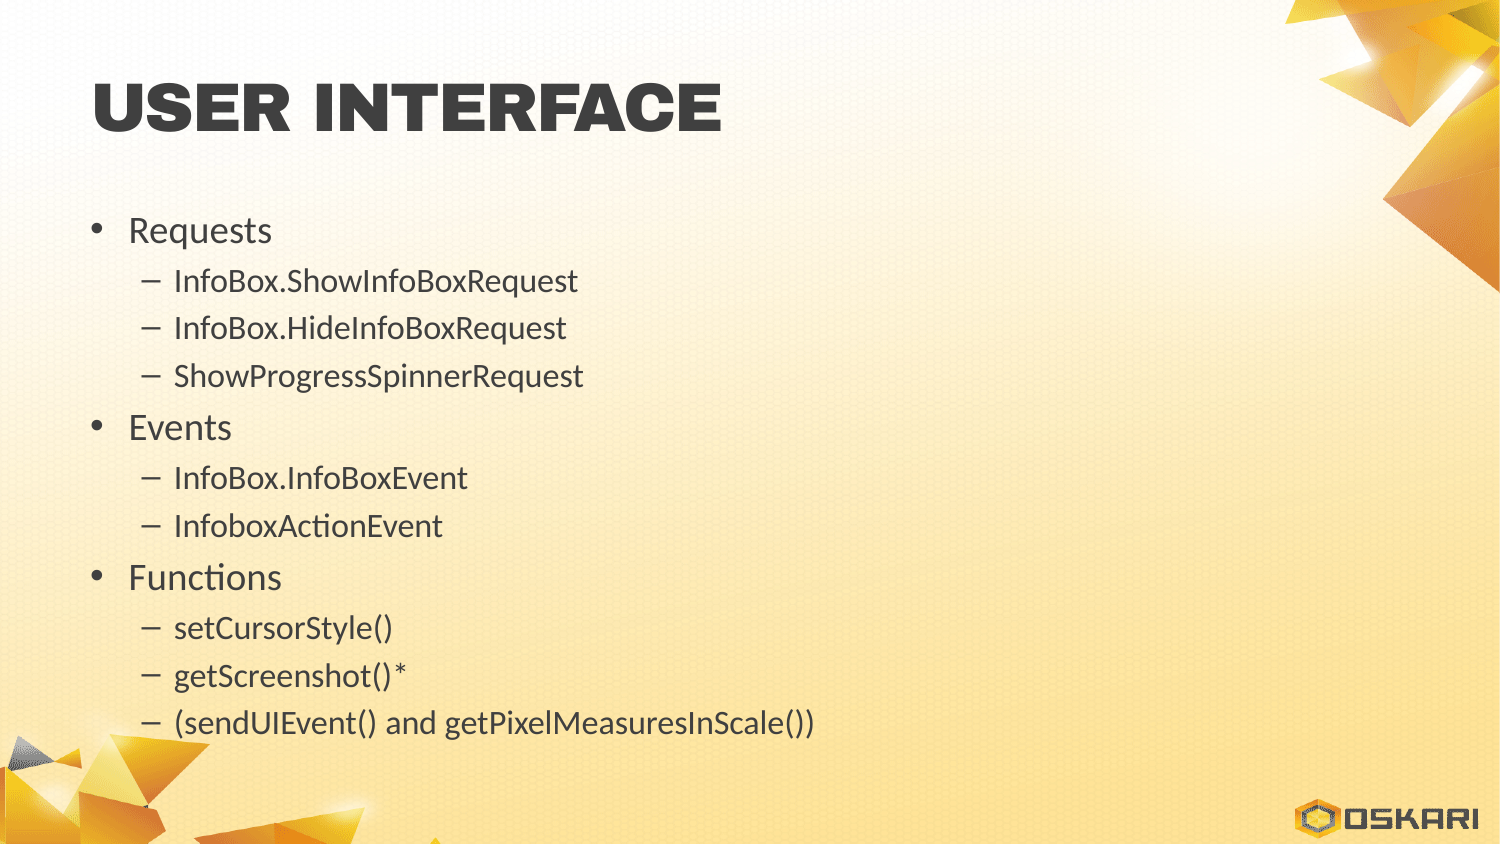

# USER Interface
Requests
InfoBox.ShowInfoBoxRequest
InfoBox.HideInfoBoxRequest
ShowProgressSpinnerRequest
Events
InfoBox.InfoBoxEvent
InfoboxActionEvent
Functions
setCursorStyle()
getScreenshot()*
(sendUIEvent() and getPixelMeasuresInScale())